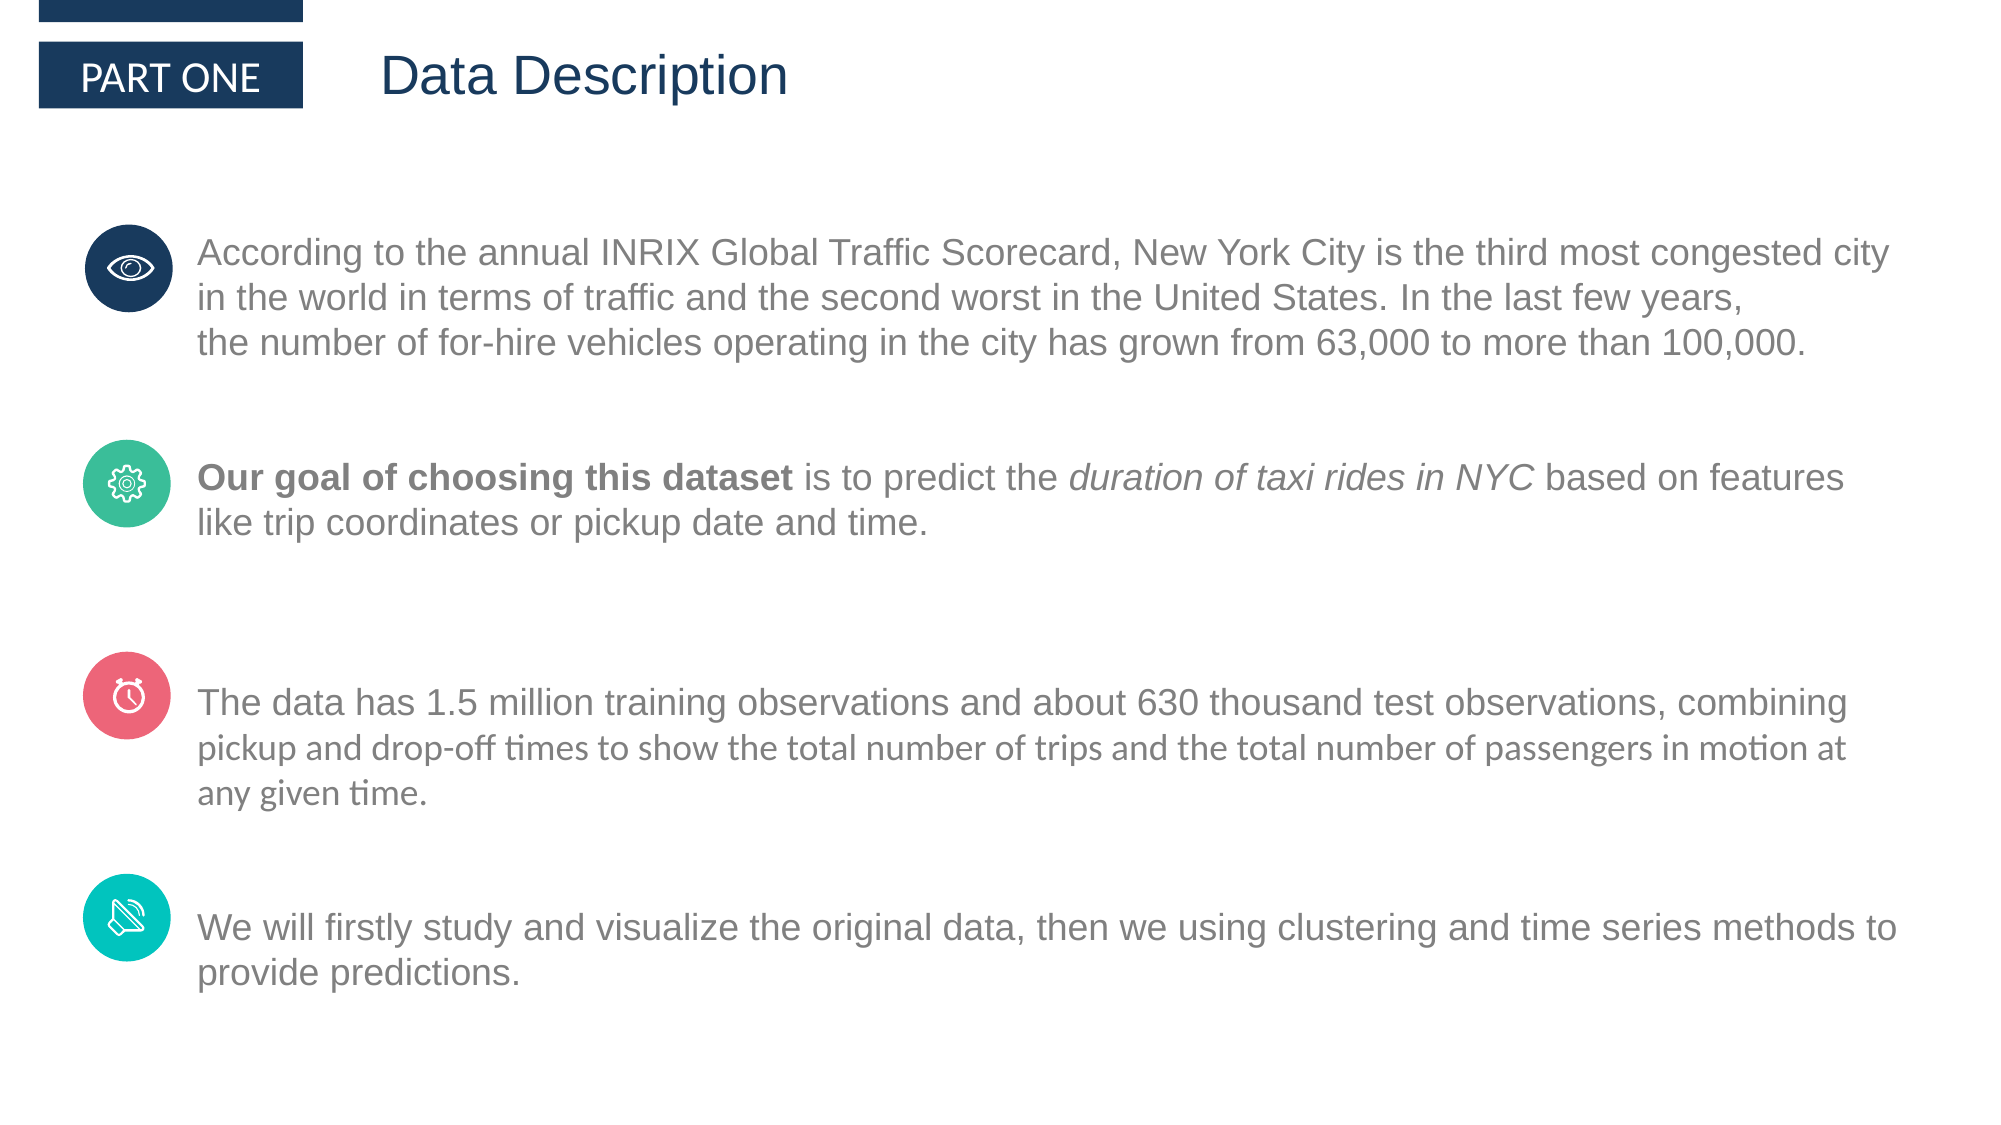

Data Description
PART ONE
According to the annual INRIX Global Traffic Scorecard, New York City is the third most congested city in the world in terms of traffic and the second worst in the United States. In the last few years, the number of for-hire vehicles operating in the city has grown from 63,000 to more than 100,000.

Our goal of choosing this dataset is to predict the duration of taxi rides in NYC based on features like trip coordinates or pickup date and time.

The data has 1.5 million training observations and about 630 thousand test observations, combining pickup and drop-off times to show the total number of trips and the total number of passengers in motion at any given time.

We will firstly study and visualize the original data, then we using clustering and time series methods to provide predictions.